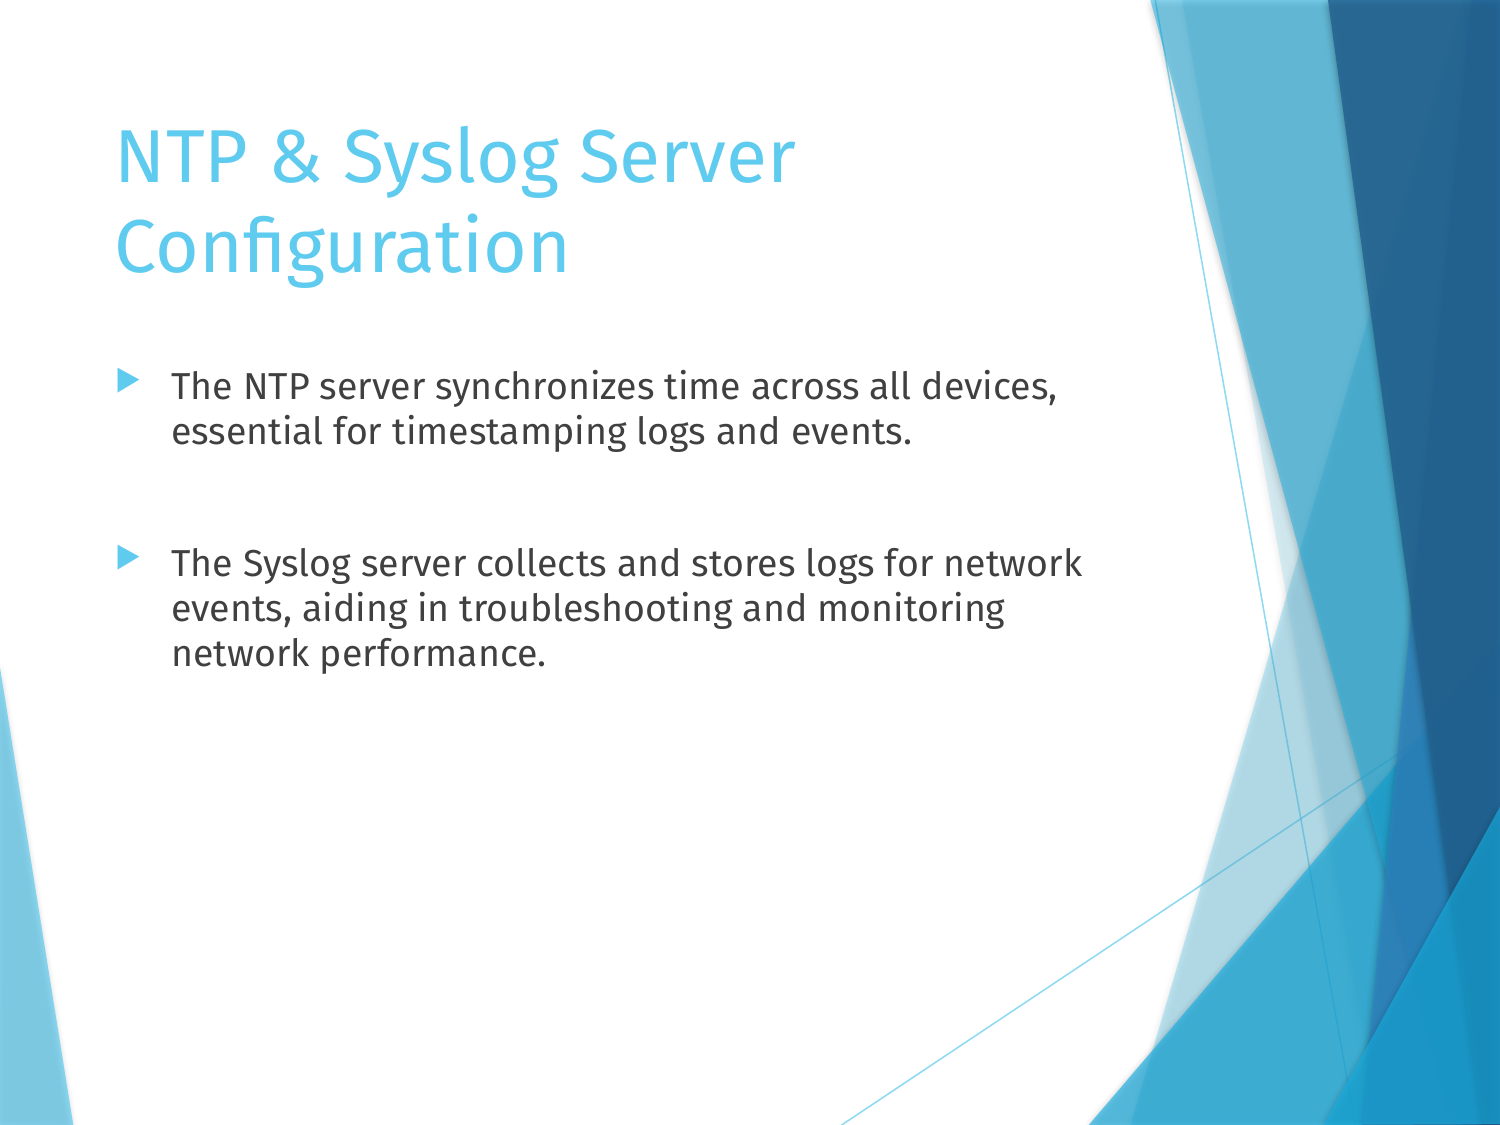

# NTP & Syslog Server Configuration
The NTP server synchronizes time across all devices, essential for timestamping logs and events.

The Syslog server collects and stores logs for network events, aiding in troubleshooting and monitoring network performance.